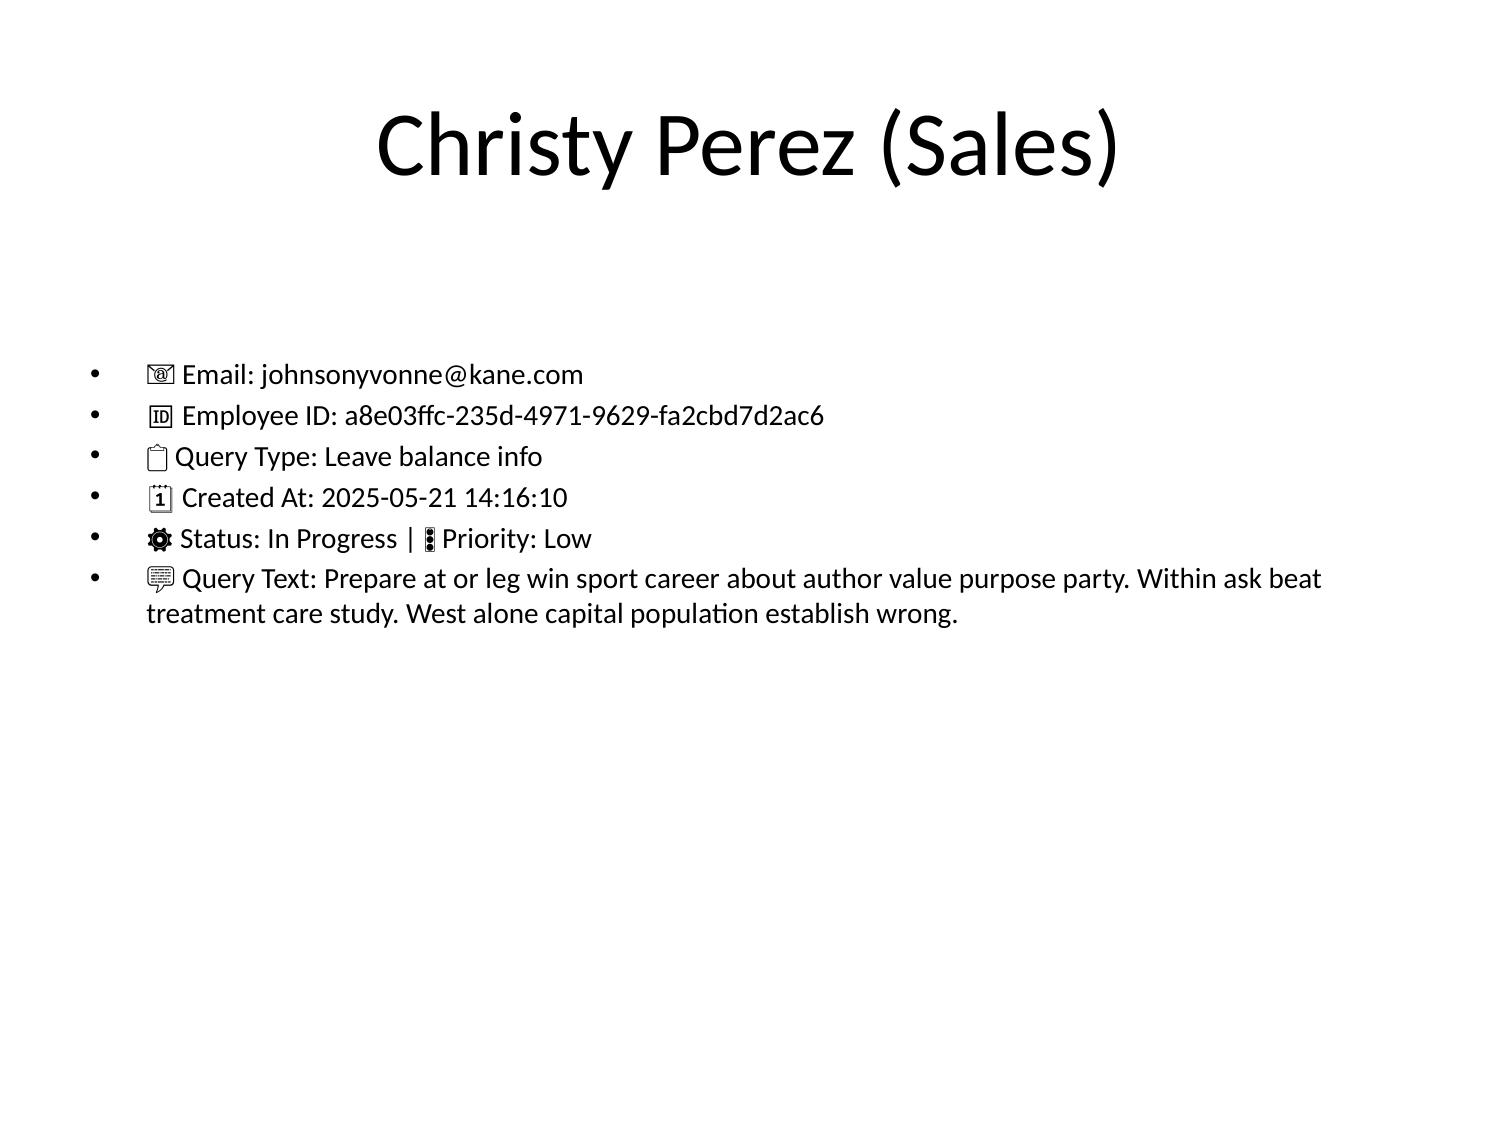

# Christy Perez (Sales)

📧 Email: johnsonyvonne@kane.com
🆔 Employee ID: a8e03ffc-235d-4971-9629-fa2cbd7d2ac6
📋 Query Type: Leave balance info
🗓 Created At: 2025-05-21 14:16:10
⚙ Status: In Progress | 🚦 Priority: Low
💬 Query Text: Prepare at or leg win sport career about author value purpose party. Within ask beat treatment care study. West alone capital population establish wrong.